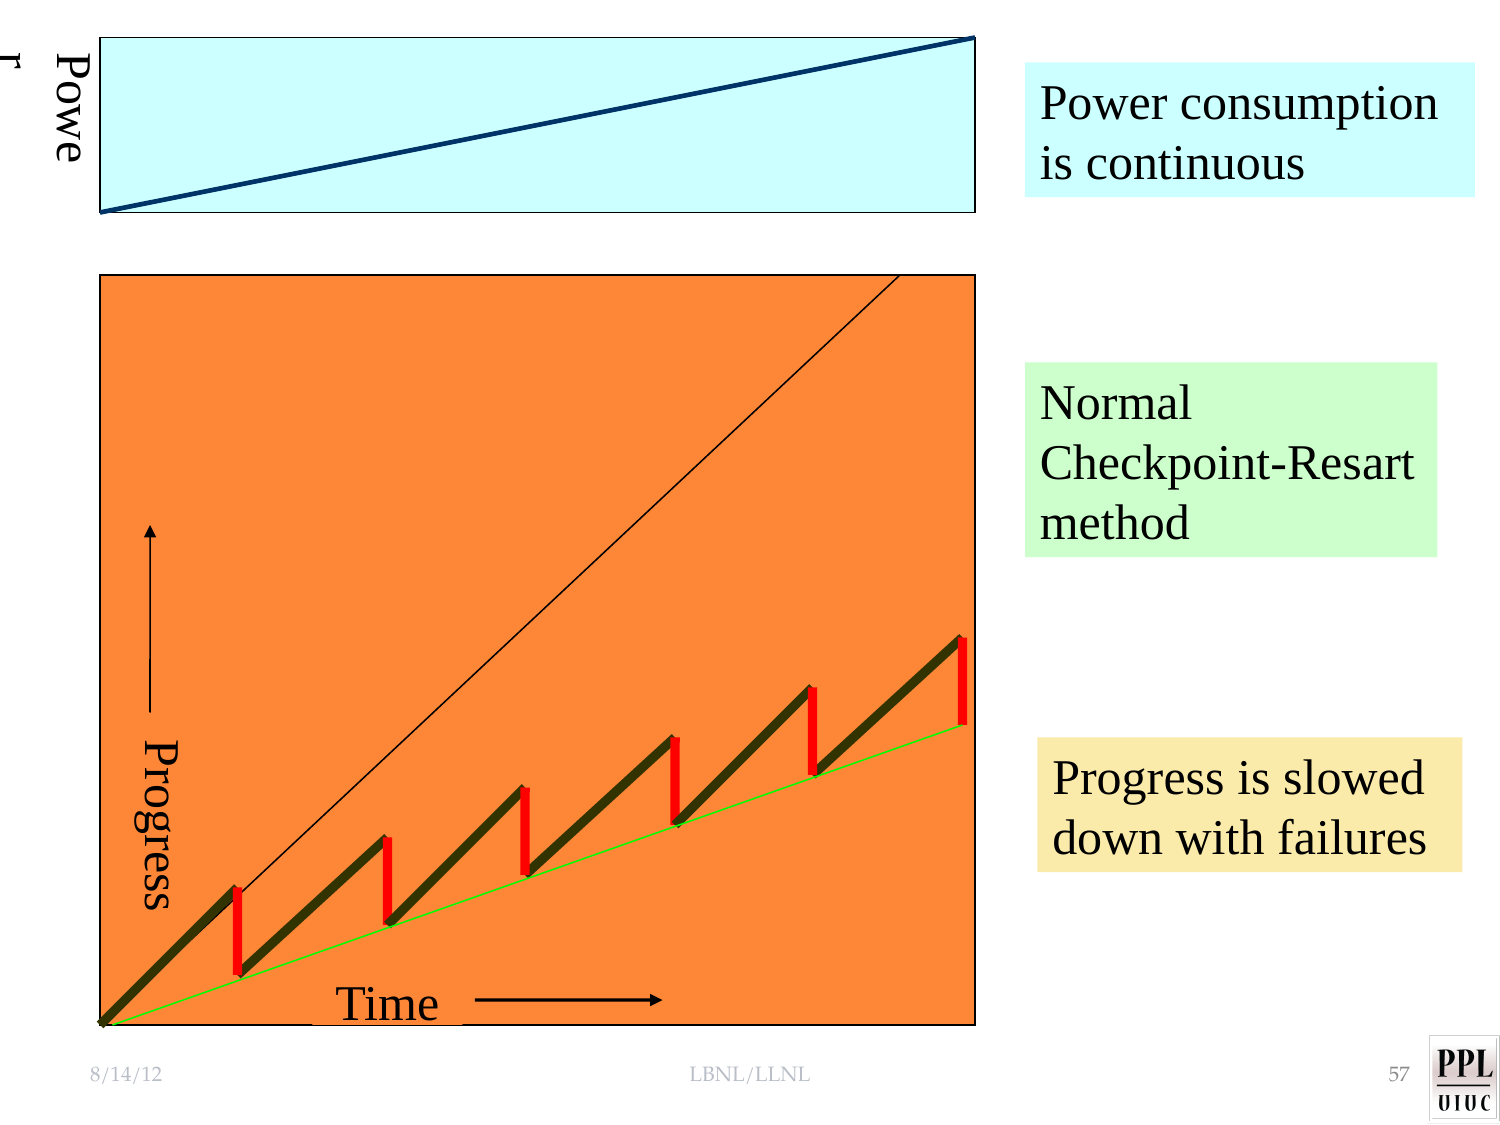

Power

Power consumption is continuous

Normal Checkpoint-Resart method

Progress

Progress is slowed down with failures

Time

8/14/12
LBNL/LLNL
57